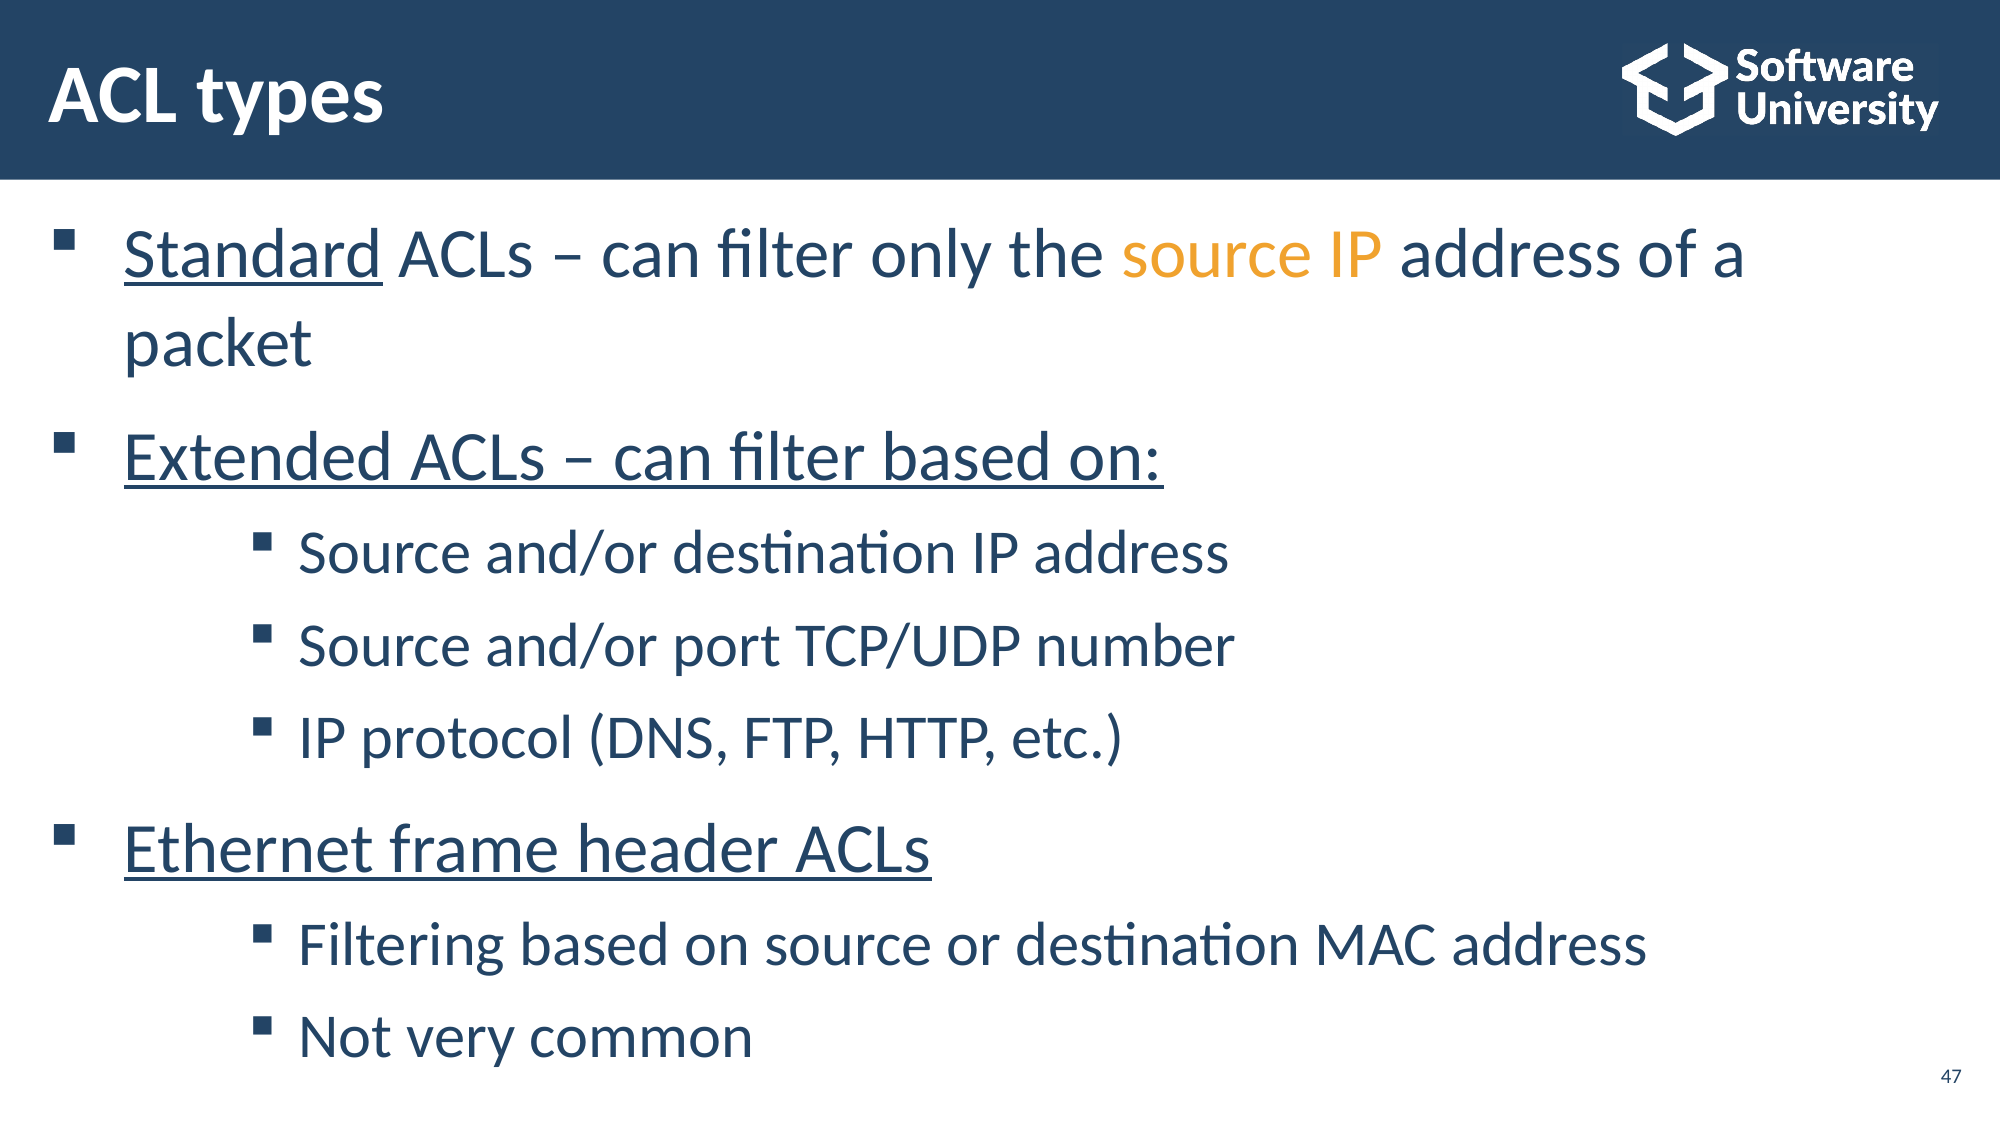

# ACL types
Standard ACLs – can filter only the source IP address of a packet
Extended ACLs – can filter based on:
Source and/or destination IP address
Source and/or port TCP/UDP number
IP protocol (DNS, FTP, HTTP, etc.)
Ethernet frame header ACLs
Filtering based on source or destination MAC address
Not very common
47